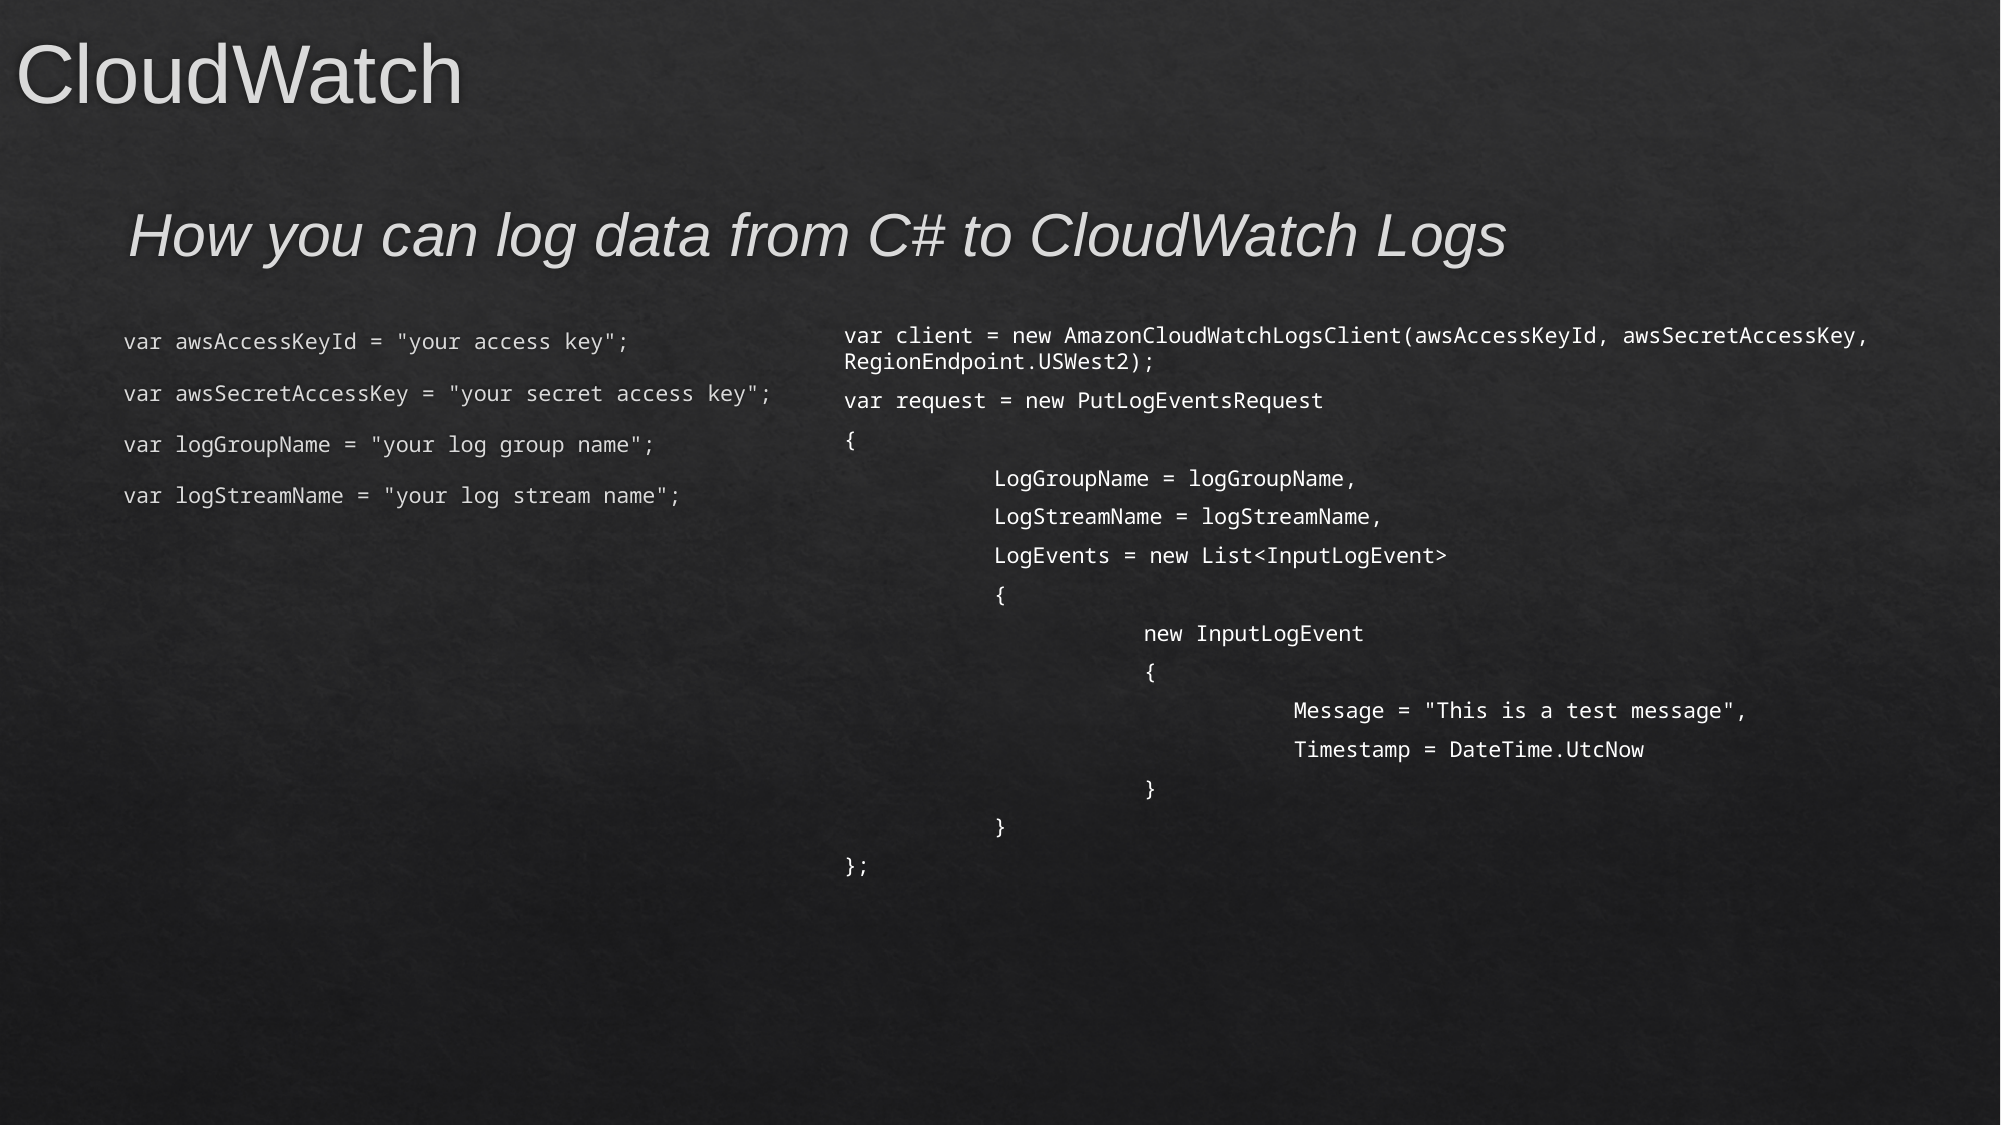

# CloudWatch
How you can log data from C# to CloudWatch Logs
var client = new AmazonCloudWatchLogsClient(awsAccessKeyId, awsSecretAccessKey, RegionEndpoint.USWest2);
var request = new PutLogEventsRequest
{
	LogGroupName = logGroupName,
	LogStreamName = logStreamName,
	LogEvents = new List<InputLogEvent>
	{
		new InputLogEvent
		{
			Message = "This is a test message",
			Timestamp = DateTime.UtcNow
		}
	}
};
var awsAccessKeyId = "your access key";
var awsSecretAccessKey = "your secret access key";
var logGroupName = "your log group name";
var logStreamName = "your log stream name";